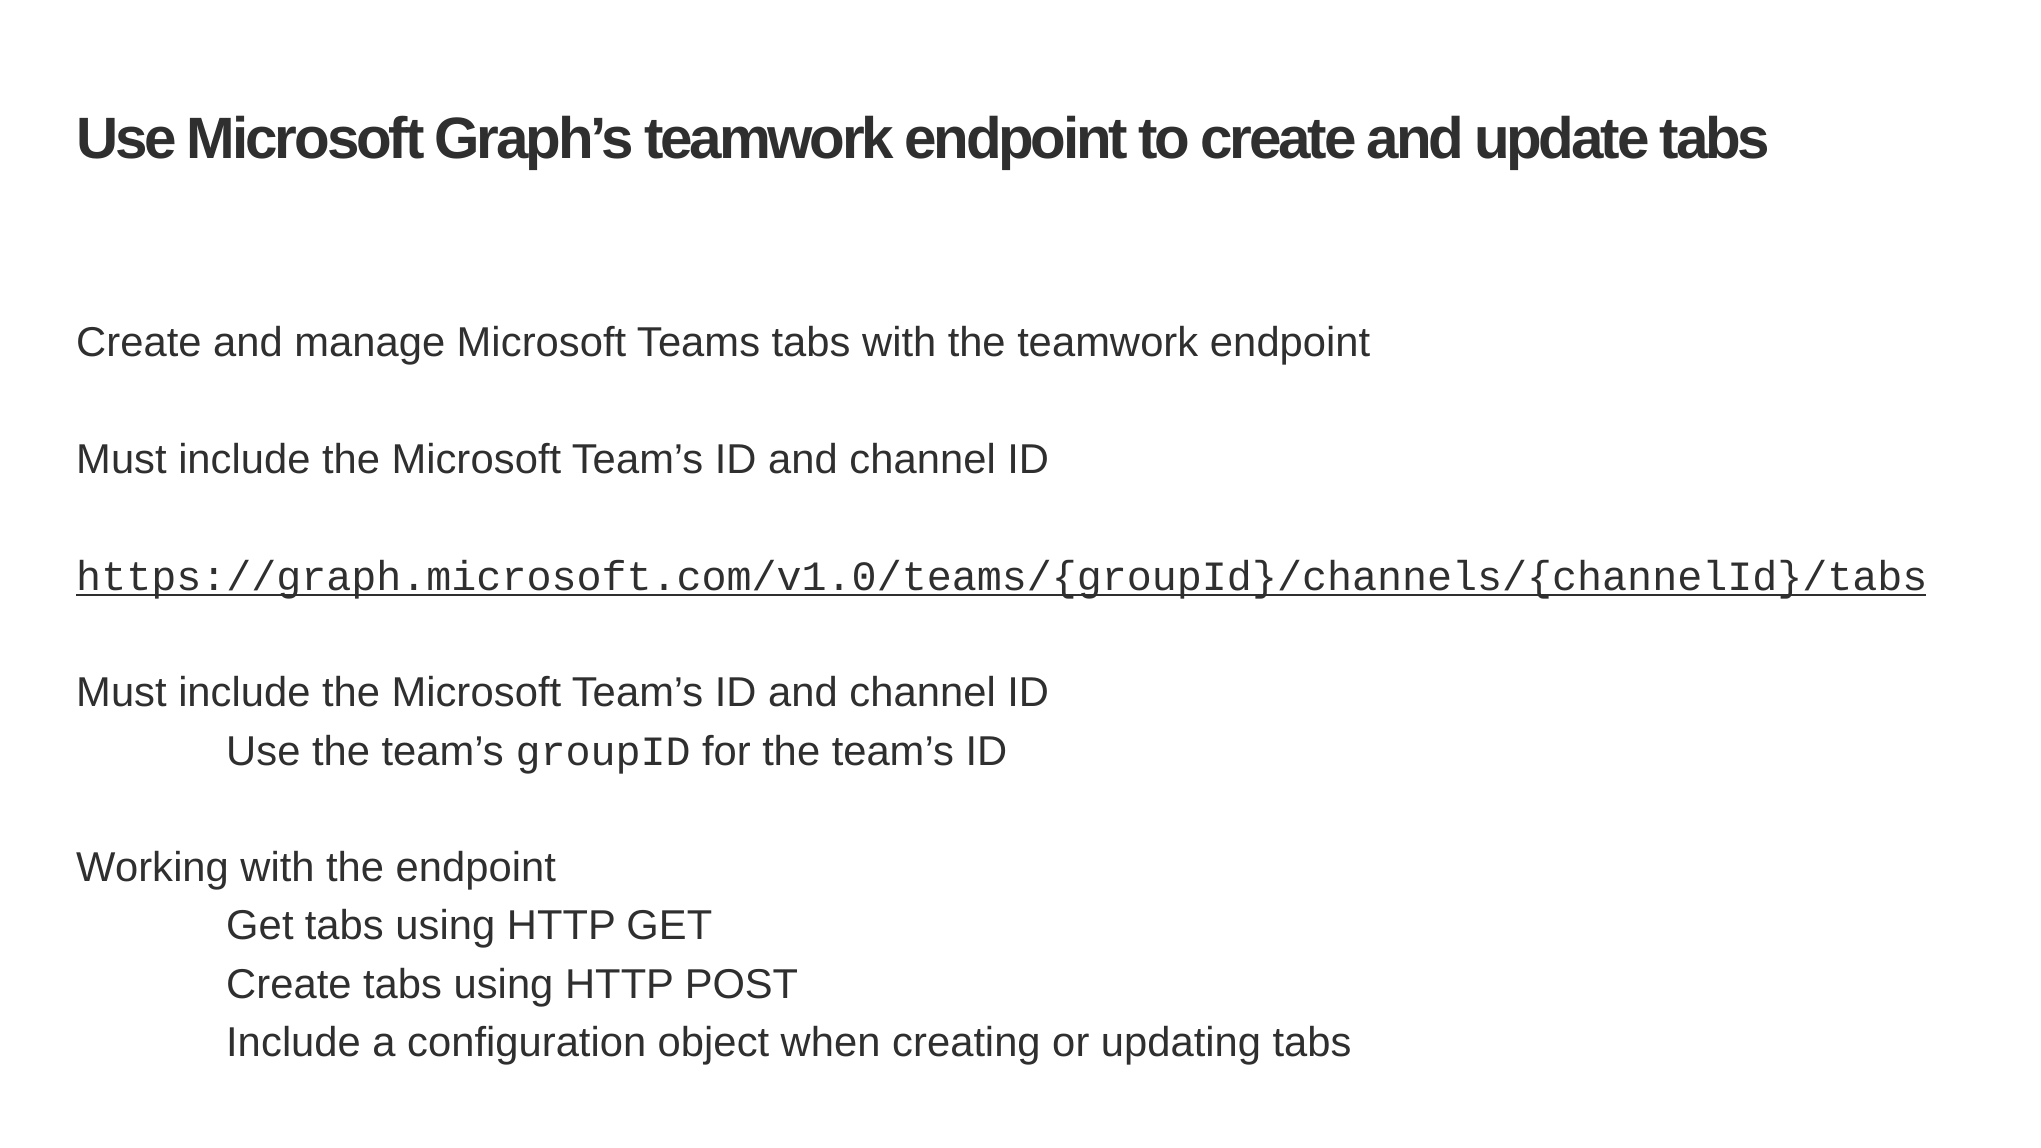

# Use Microsoft Graph’s teamwork endpoint to create and update tabs
Create and manage Microsoft Teams tabs with the teamwork endpoint

Must include the Microsoft Team’s ID and channel ID

https://graph.microsoft.com/v1.0/teams/{groupId}/channels/{channelId}/tabs

Must include the Microsoft Team’s ID and channel ID
	Use the team’s groupID for the team’s ID

Working with the endpoint
	Get tabs using HTTP GET
	Create tabs using HTTP POST
	Include a configuration object when creating or updating tabs